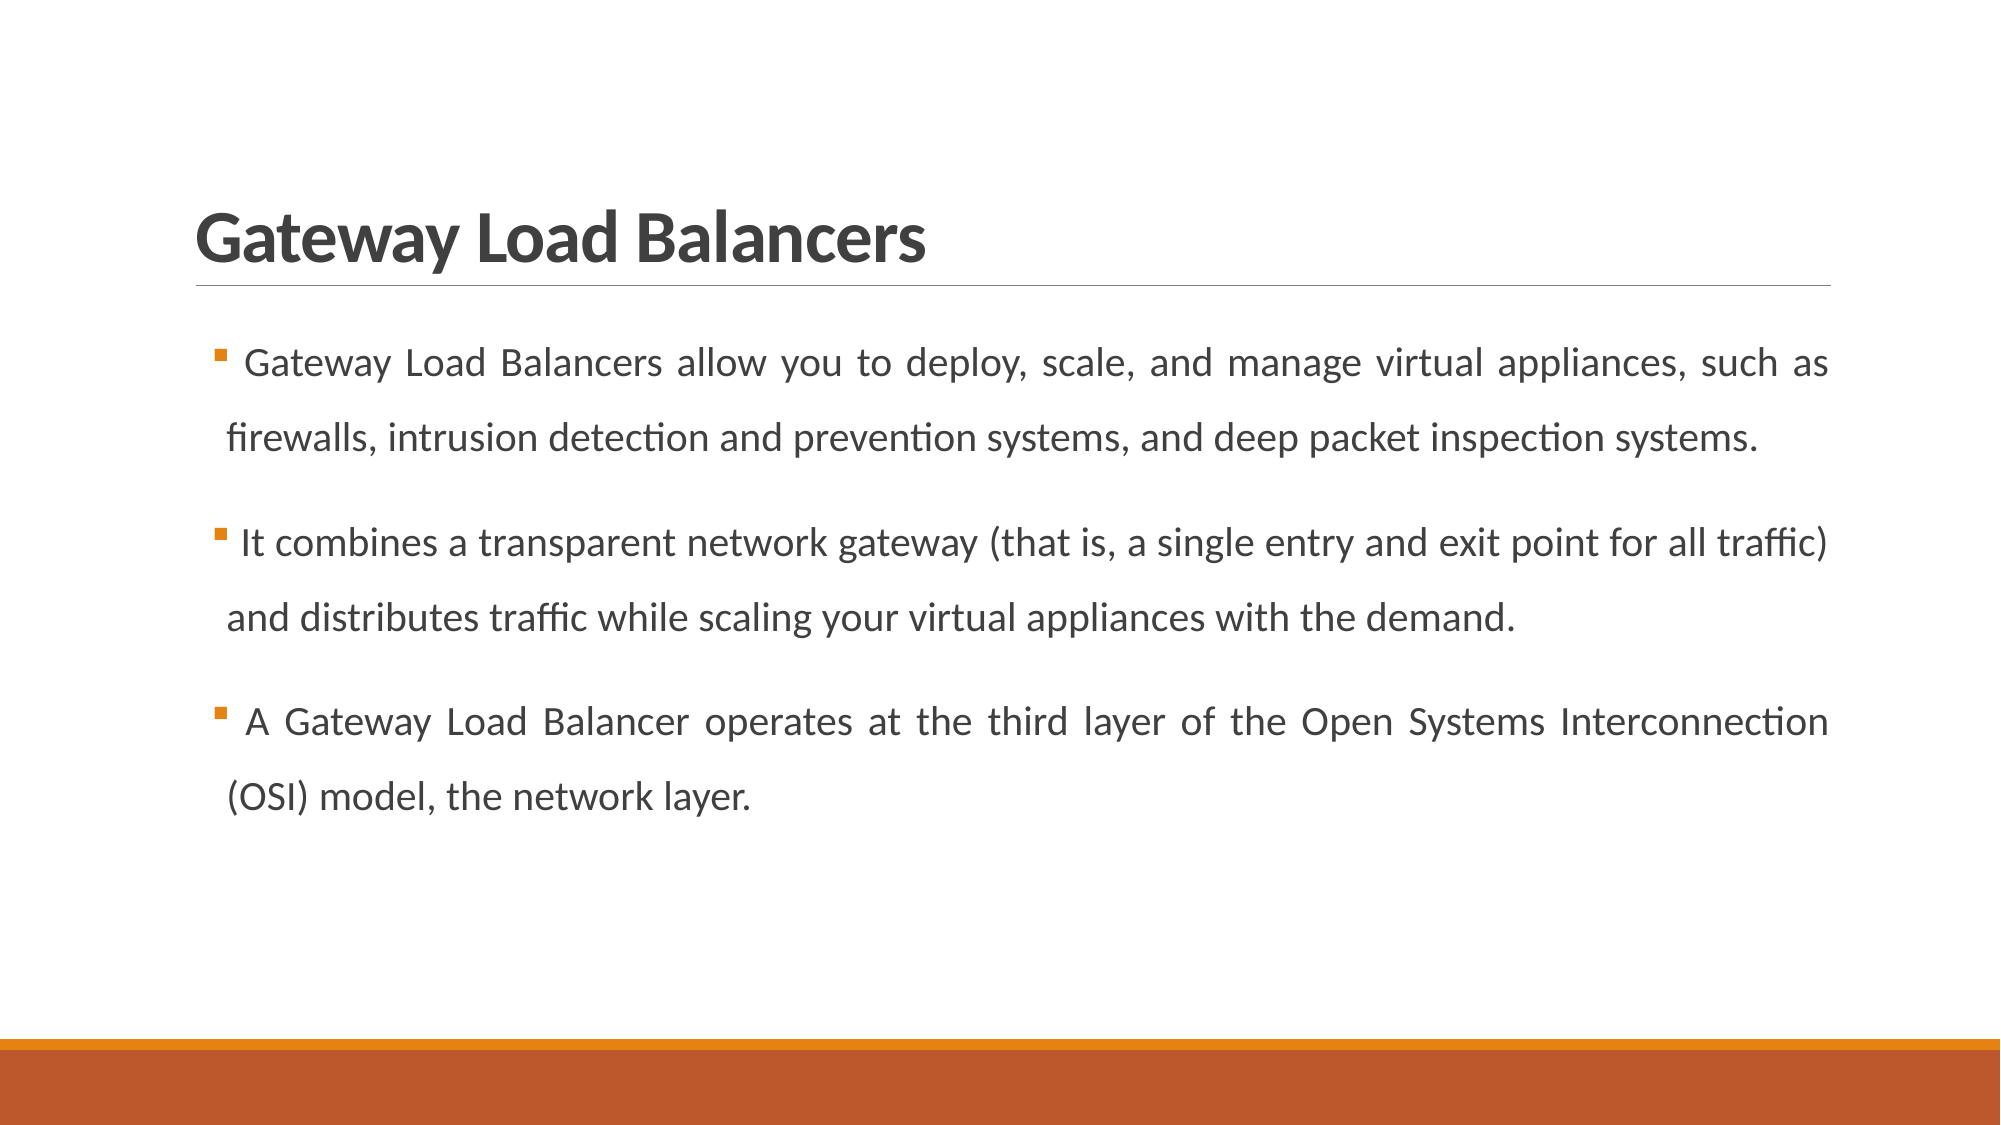

# Gateway Load Balancers
 Gateway Load Balancers allow you to deploy, scale, and manage virtual appliances, such as firewalls, intrusion detection and prevention systems, and deep packet inspection systems.
 It combines a transparent network gateway (that is, a single entry and exit point for all traffic) and distributes traffic while scaling your virtual appliances with the demand.
 A Gateway Load Balancer operates at the third layer of the Open Systems Interconnection (OSI) model, the network layer.